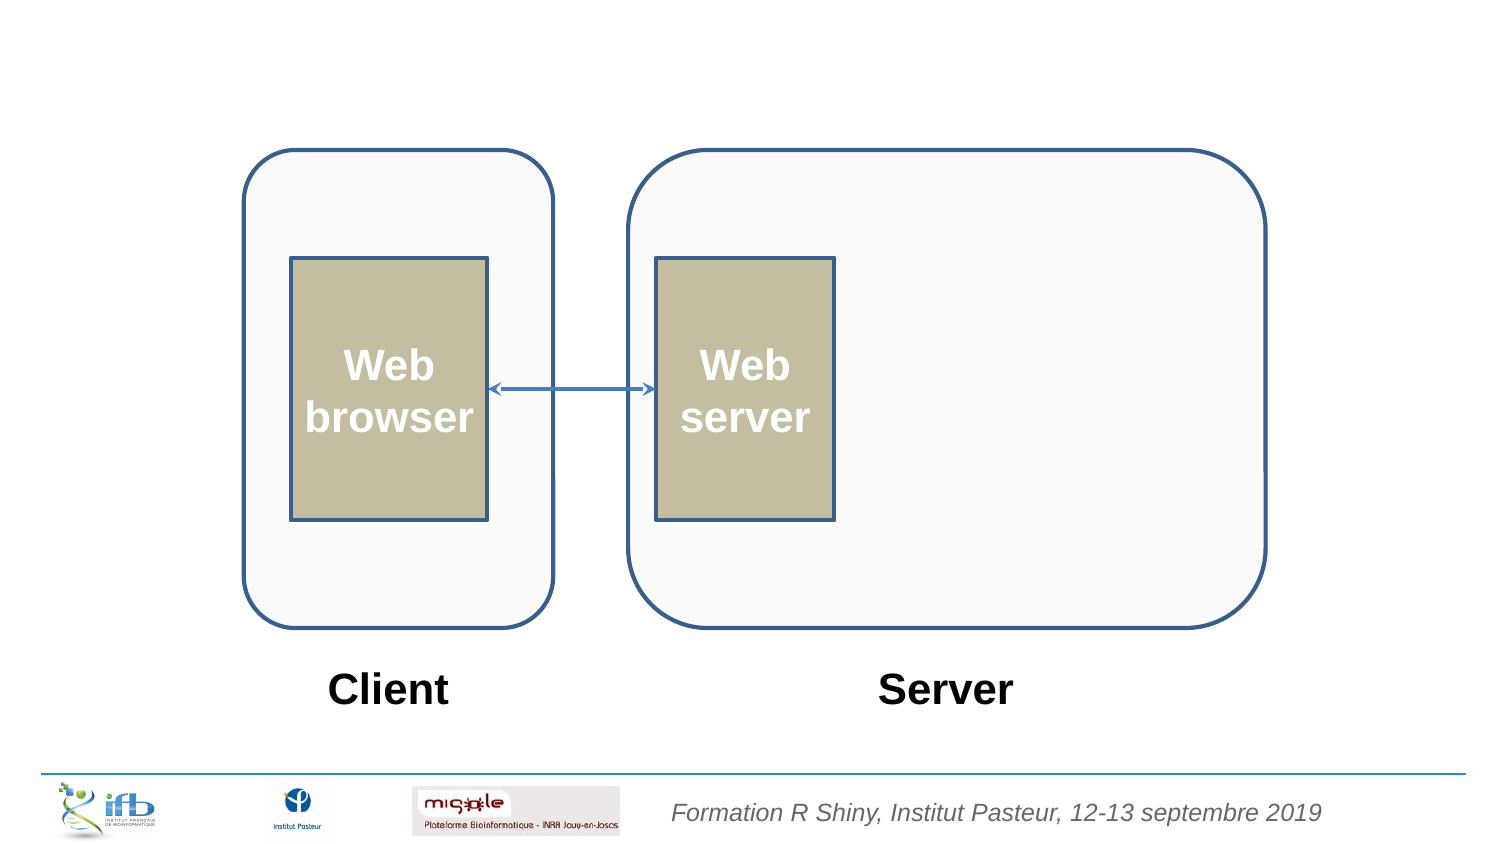

#

Web browser
Web server
Client
Server